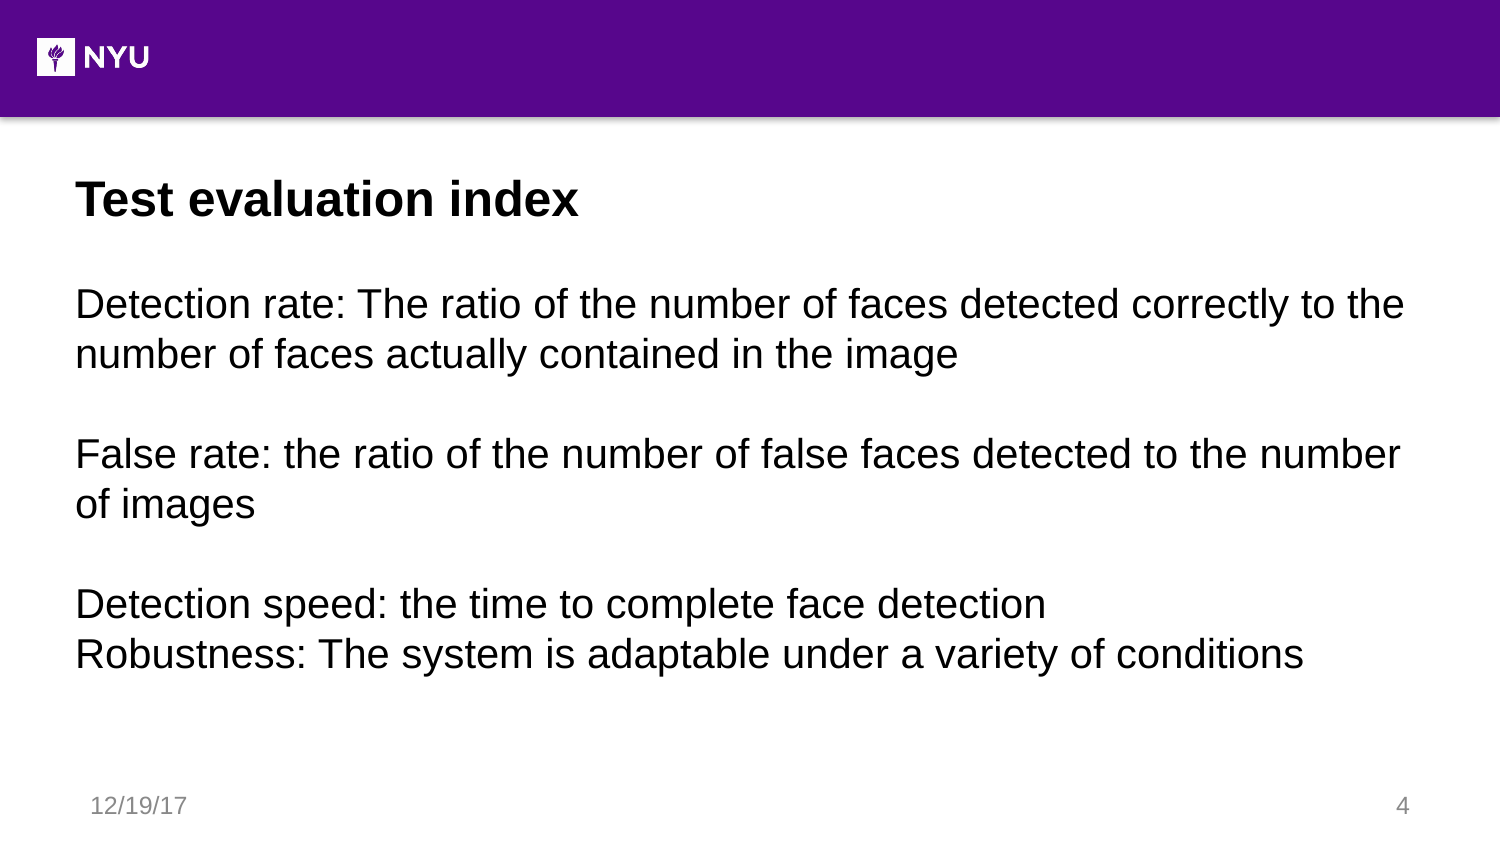

Test evaluation index

Detection rate: The ratio of the number of faces detected correctly to the number of faces actually contained in the image

False rate: the ratio of the number of false faces detected to the number of images

Detection speed: the time to complete face detection
Robustness: The system is adaptable under a variety of conditions

12/19/17
4